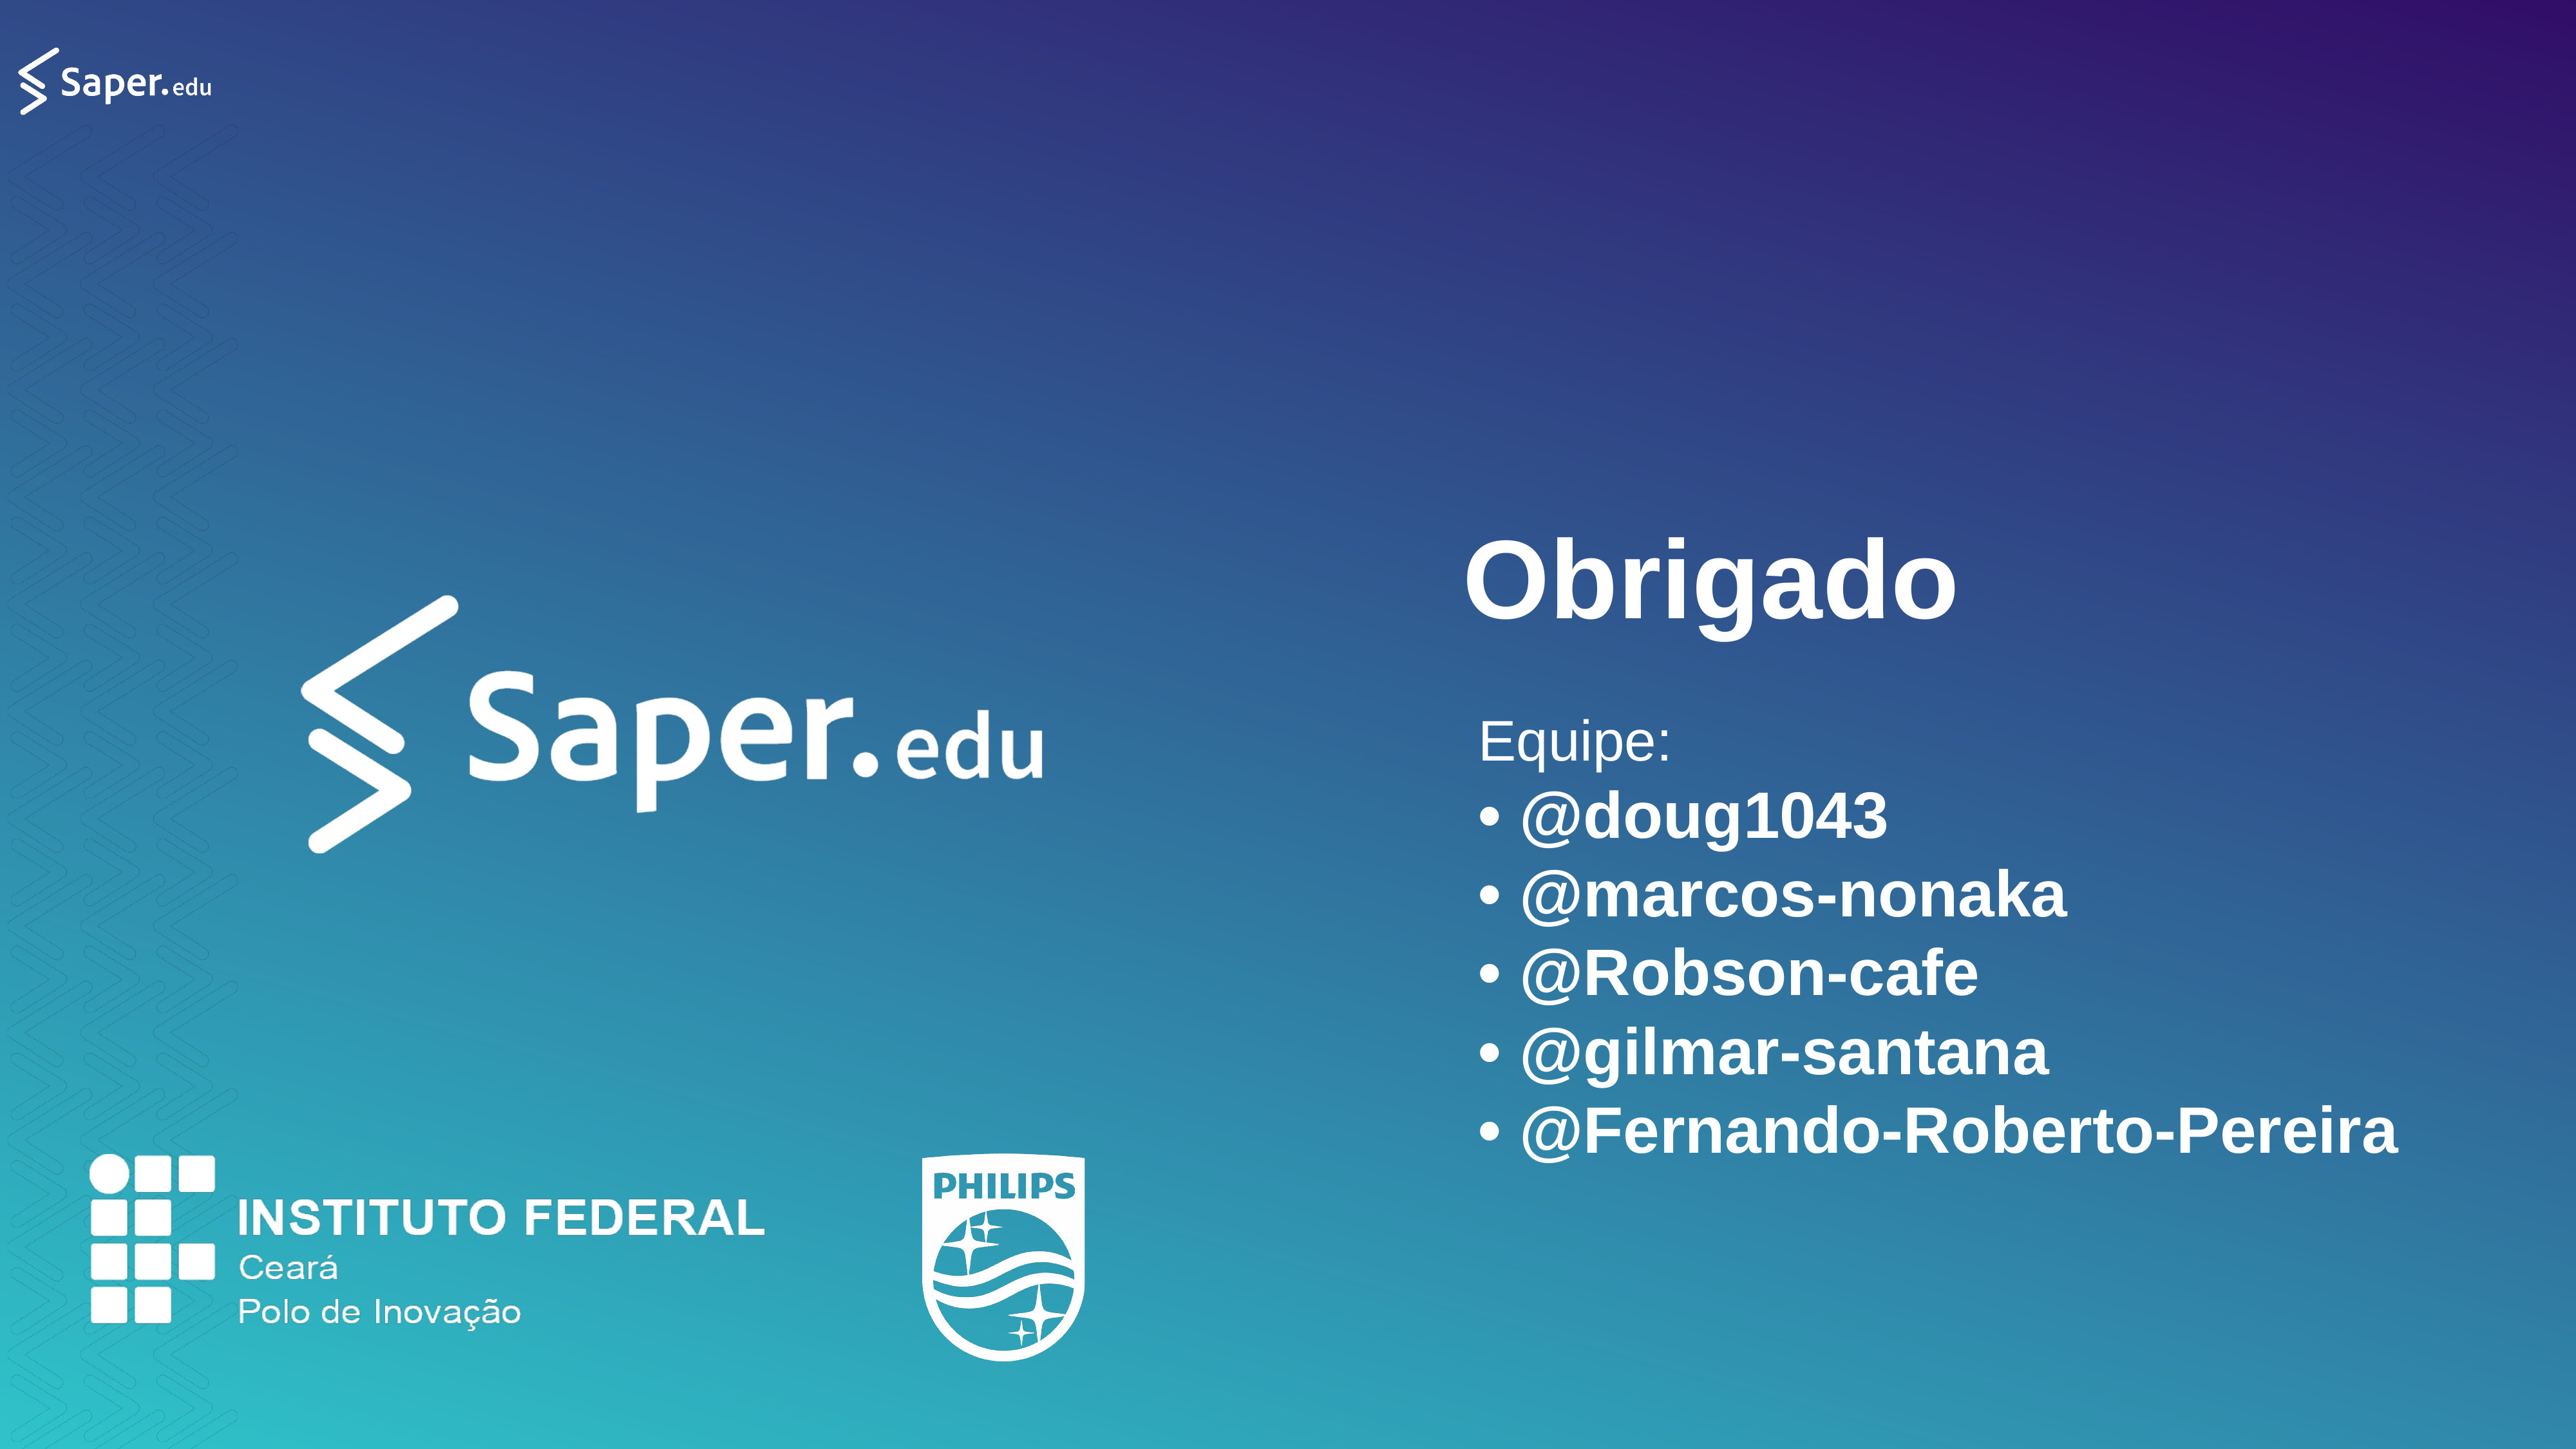

# Obrigado
Equipe:
• @doug1043
• @marcos-nonaka
• @Robson-cafe
• @gilmar-santana
• @Fernando-Roberto-Pereira